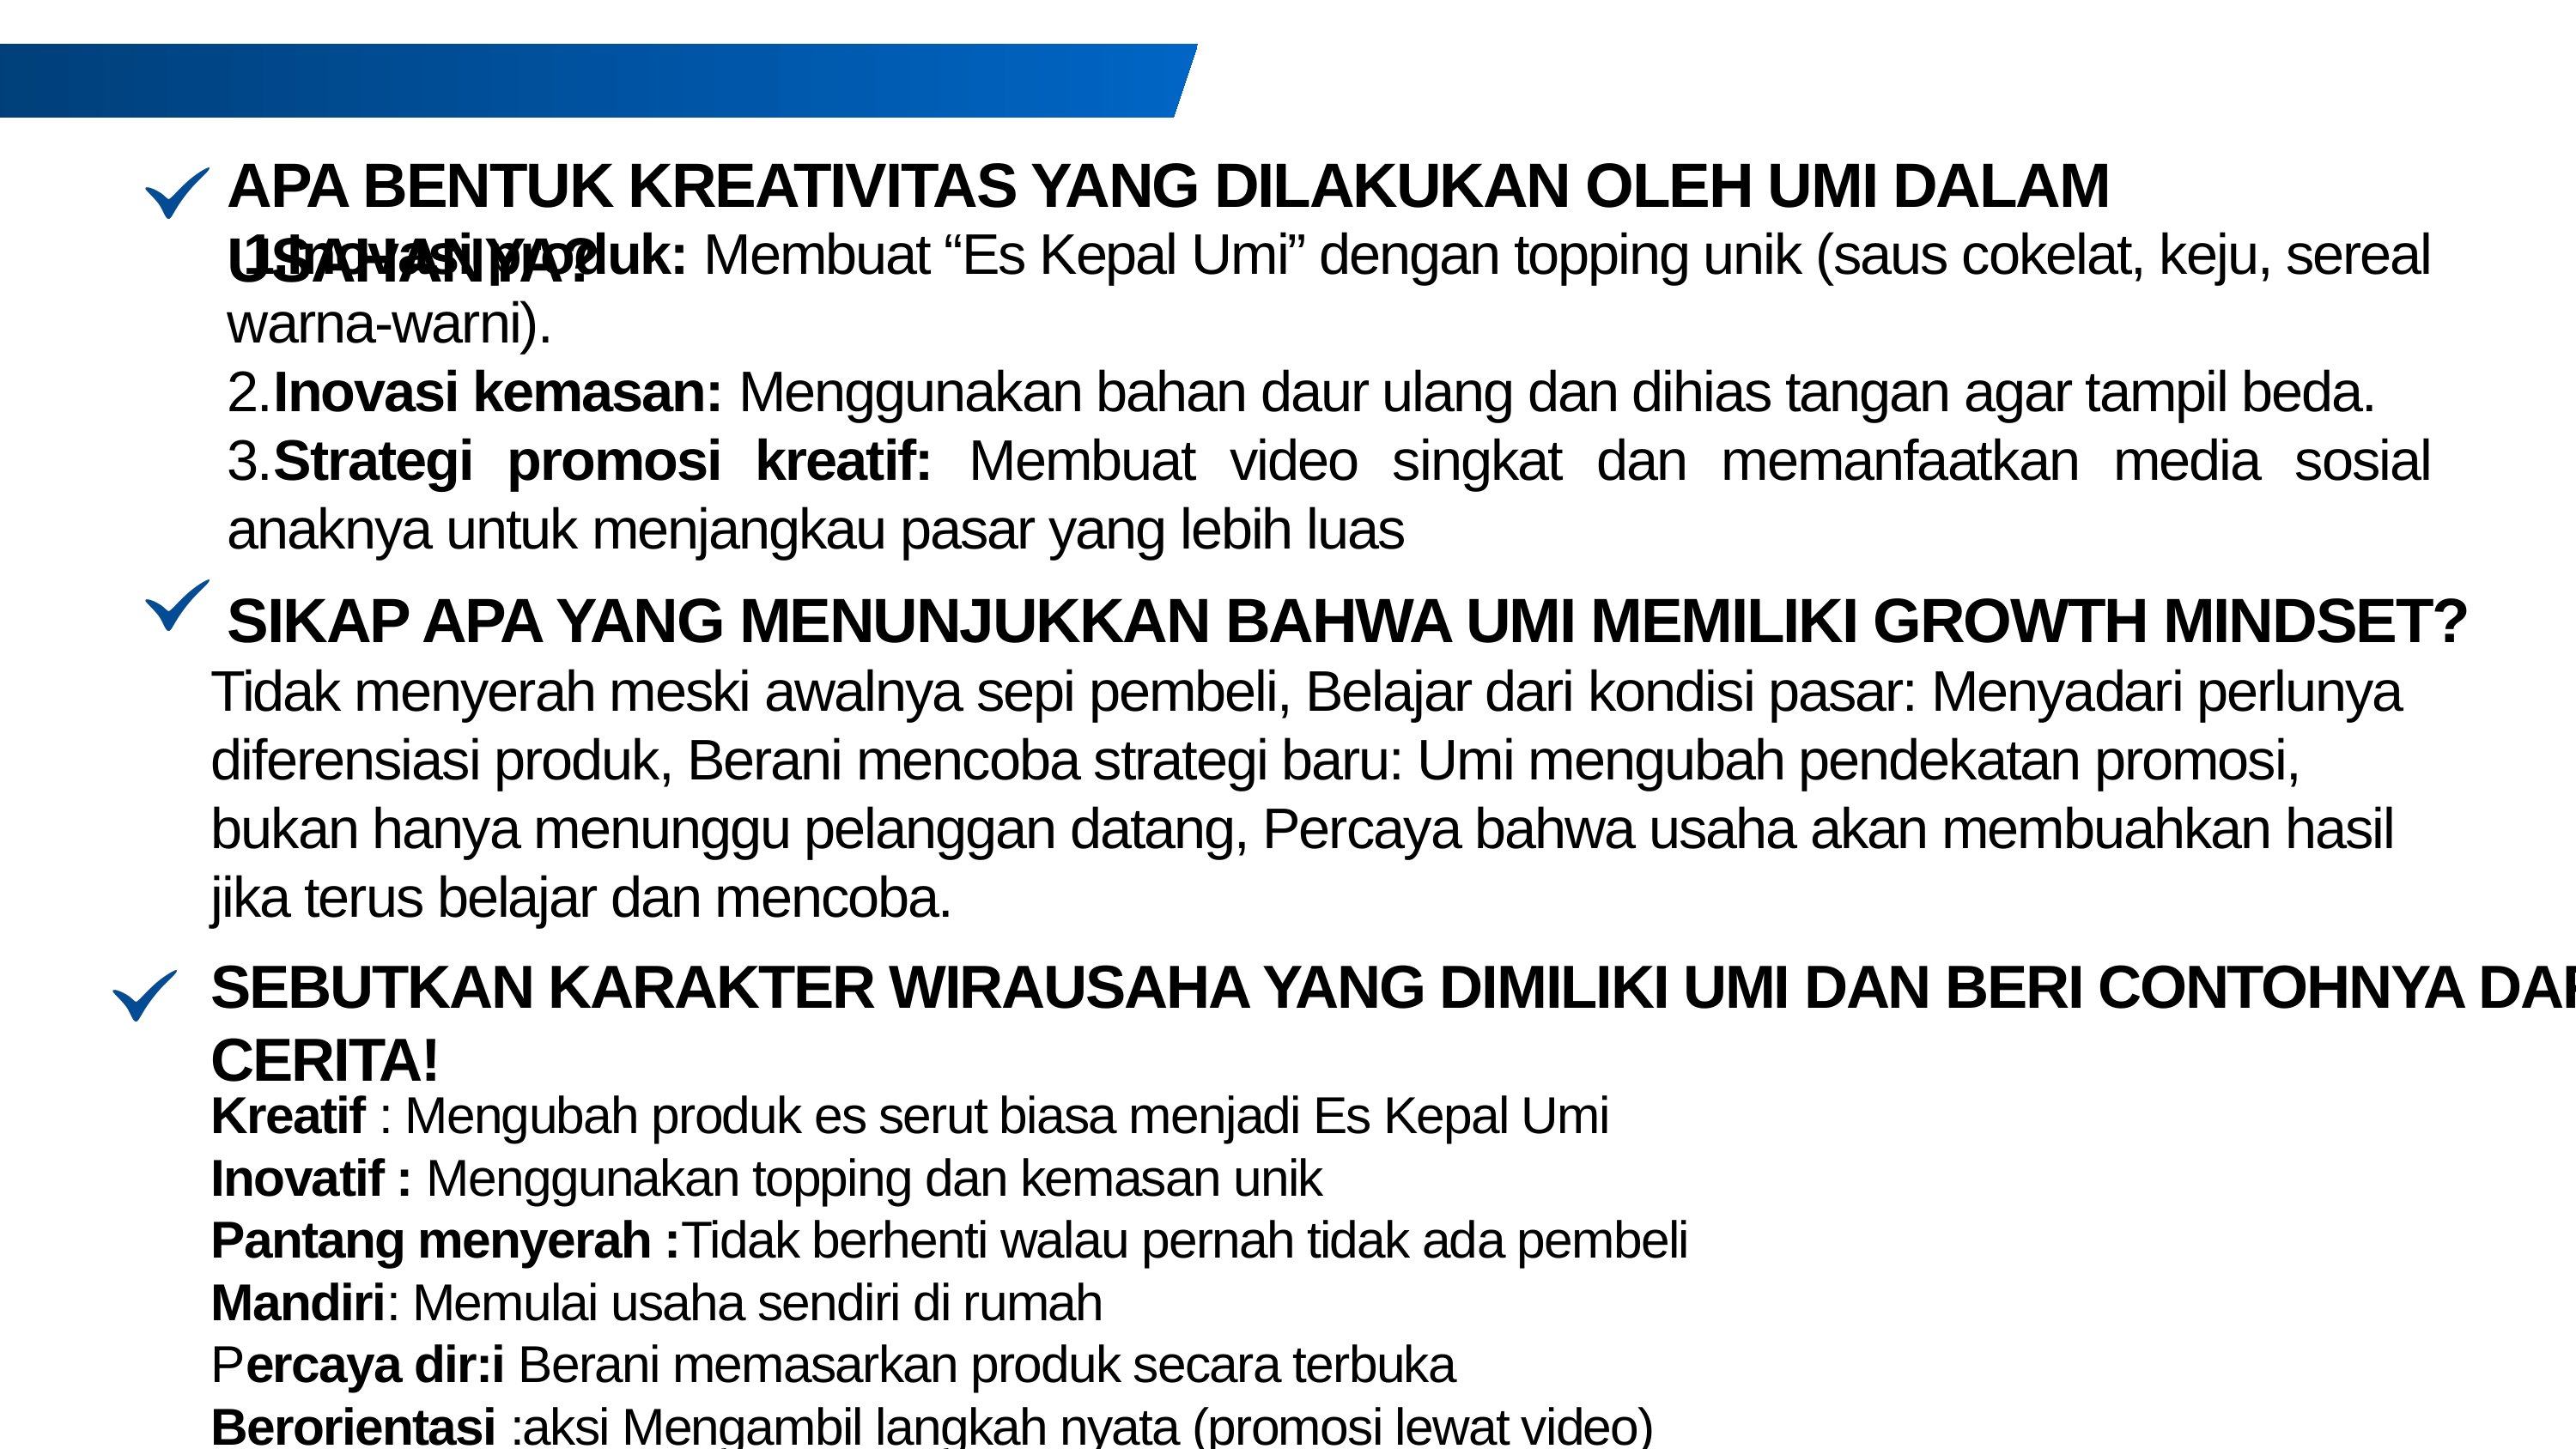

APA BENTUK KREATIVITAS YANG DILAKUKAN OLEH UMI DALAM USAHANYA?

 1.Inovasi produk: Membuat “Es Kepal Umi” dengan topping unik (saus cokelat, keju, sereal warna-warni).
2.Inovasi kemasan: Menggunakan bahan daur ulang dan dihias tangan agar tampil beda.
3.Strategi promosi kreatif: Membuat video singkat dan memanfaatkan media sosial anaknya untuk menjangkau pasar yang lebih luas

SIKAP APA YANG MENUNJUKKAN BAHWA UMI MEMILIKI GROWTH MINDSET?
Tidak menyerah meski awalnya sepi pembeli, Belajar dari kondisi pasar: Menyadari perlunya diferensiasi produk, Berani mencoba strategi baru: Umi mengubah pendekatan promosi, bukan hanya menunggu pelanggan datang, Percaya bahwa usaha akan membuahkan hasil jika terus belajar dan mencoba.

SEBUTKAN KARAKTER WIRAUSAHA YANG DIMILIKI UMI DAN BERI CONTOHNYA DARI CERITA!

Kreatif : Mengubah produk es serut biasa menjadi Es Kepal Umi
Inovatif : Menggunakan topping dan kemasan unik
Pantang menyerah :Tidak berhenti walau pernah tidak ada pembeli
Mandiri: Memulai usaha sendiri di rumah
Percaya dir:i Berani memasarkan produk secara terbuka
Berorientasi :aksi Mengambil langkah nyata (promosi lewat video)